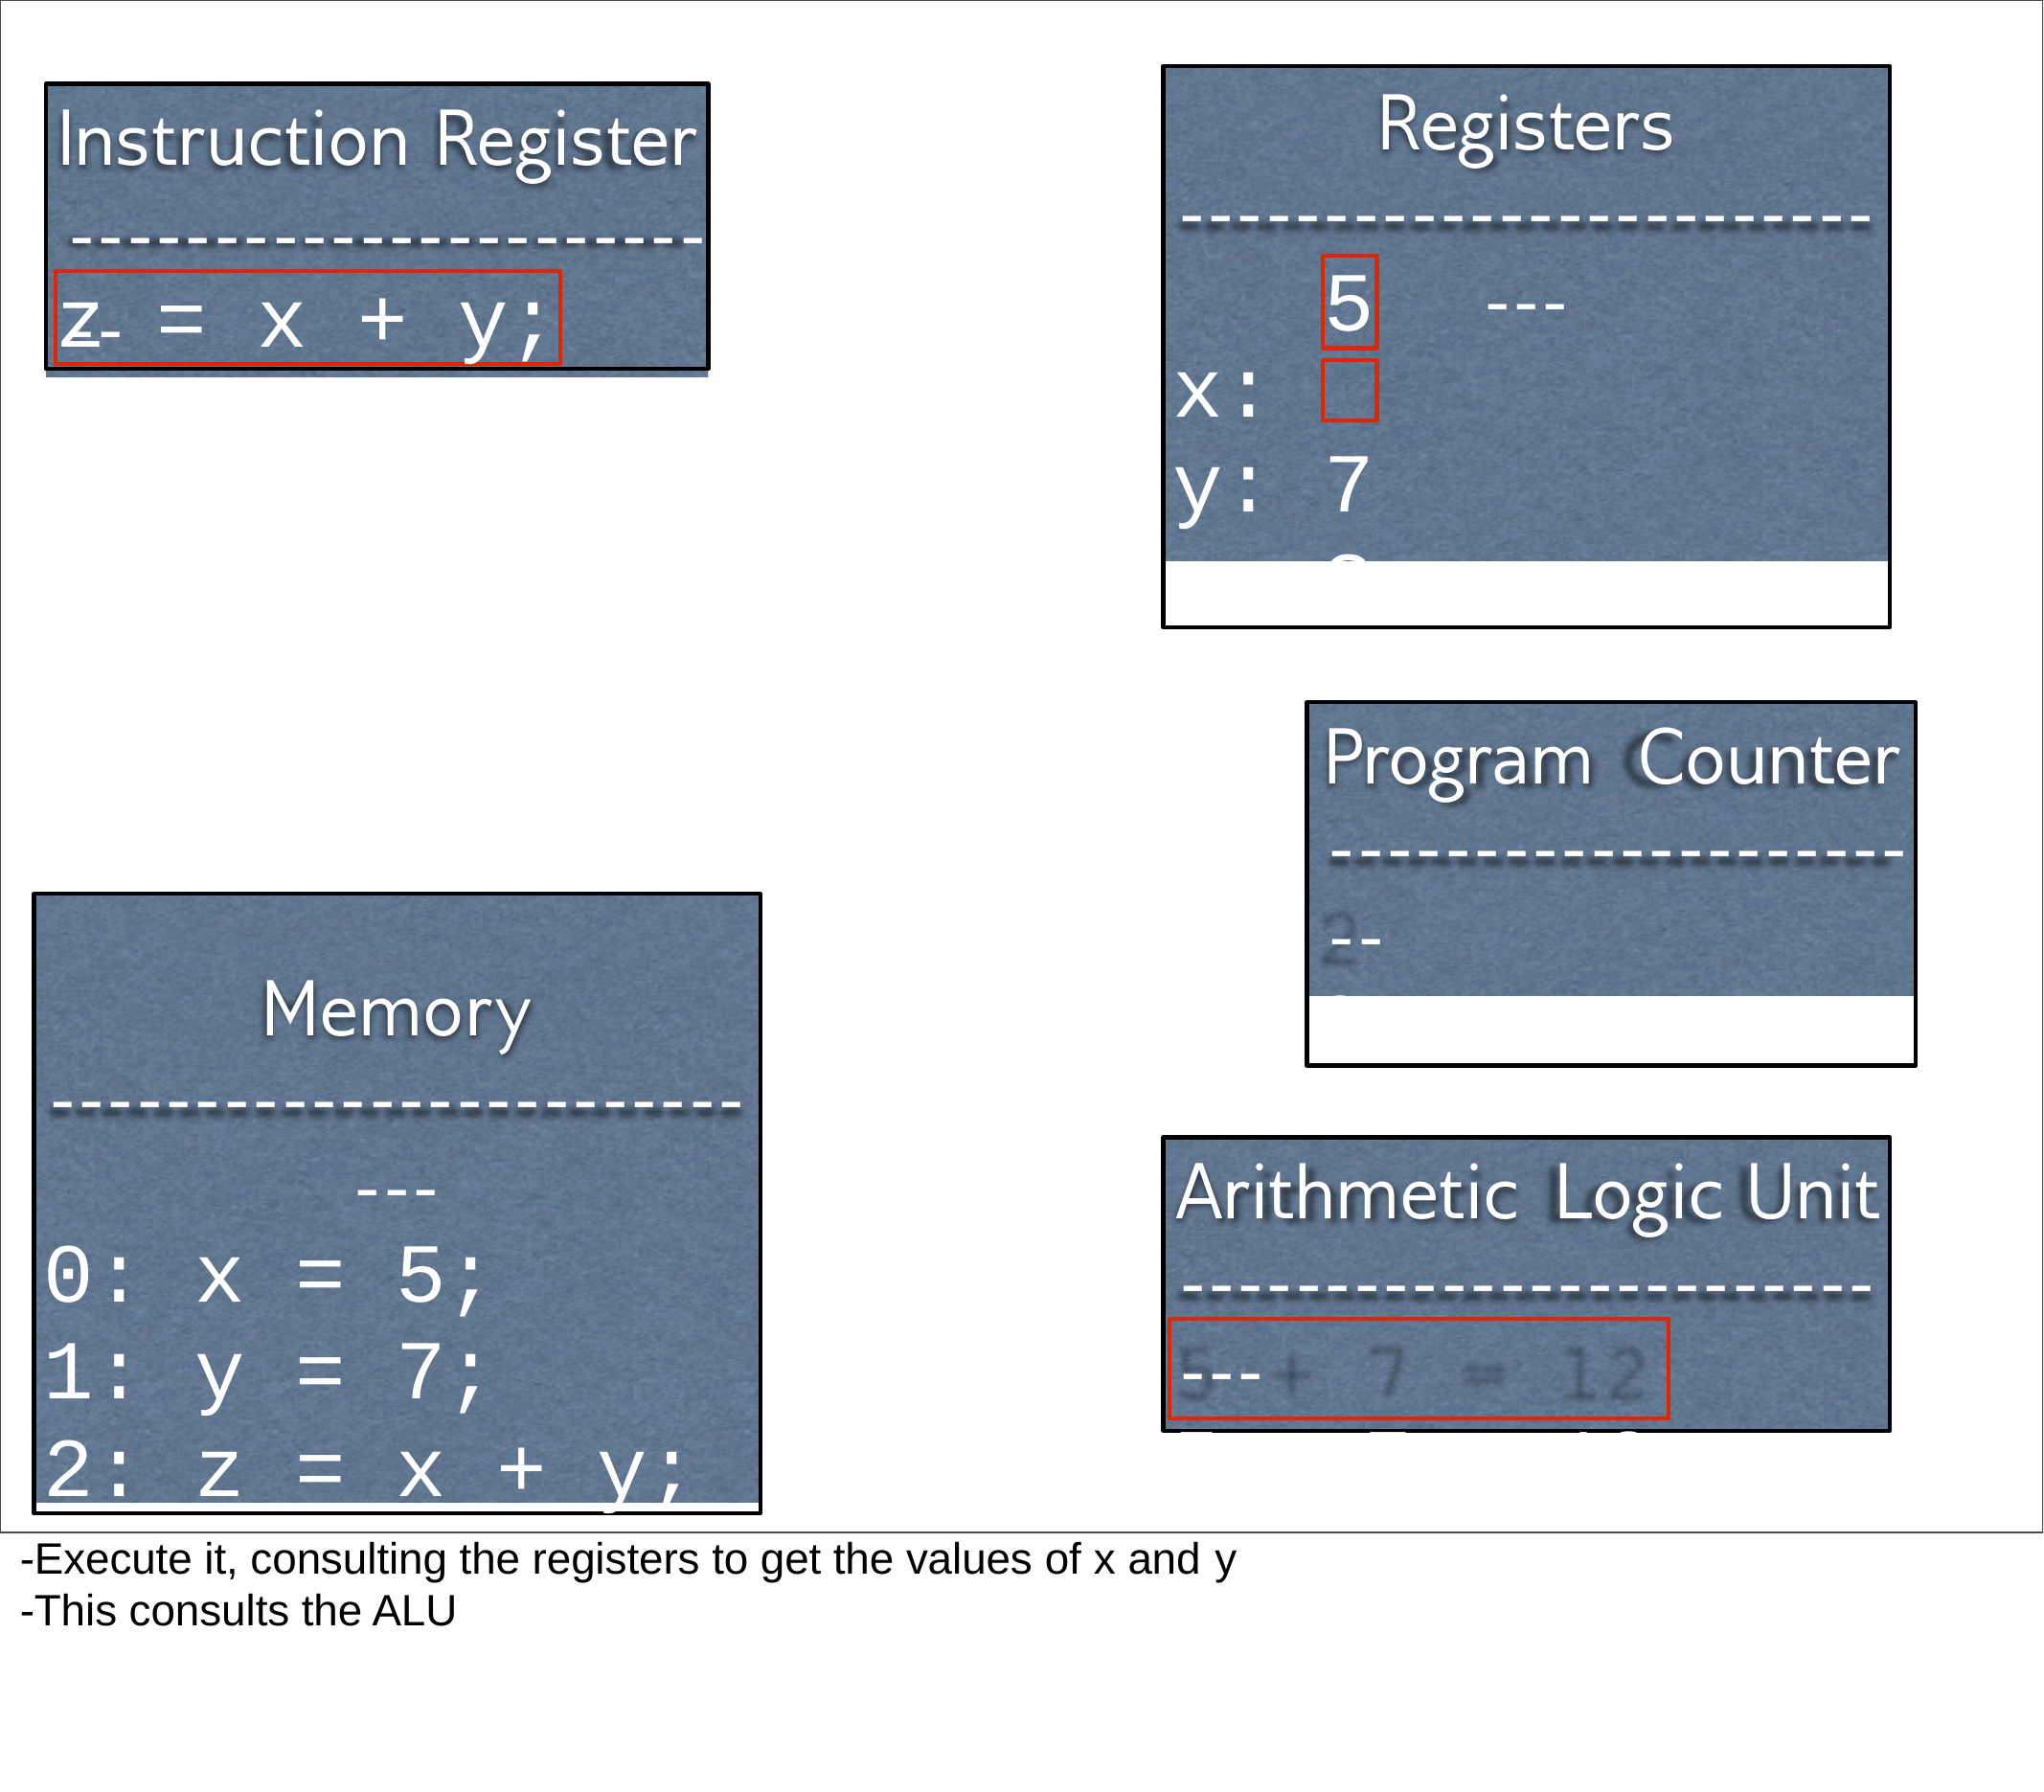

Registers
---------------------------
x:
y: 7
z: ?

Instruction Register
------------------------
5
z = x + y;

Program	Counter
----------------------
2

Memory
---------------------------
0: x = 5;
1: y = 7;
2: z = x + y;

Arithmetic	Logic	Unit
---------------------------
5 + 7 = 12

-Execute it, consulting the registers to get the values of x and y
-This consults the ALU